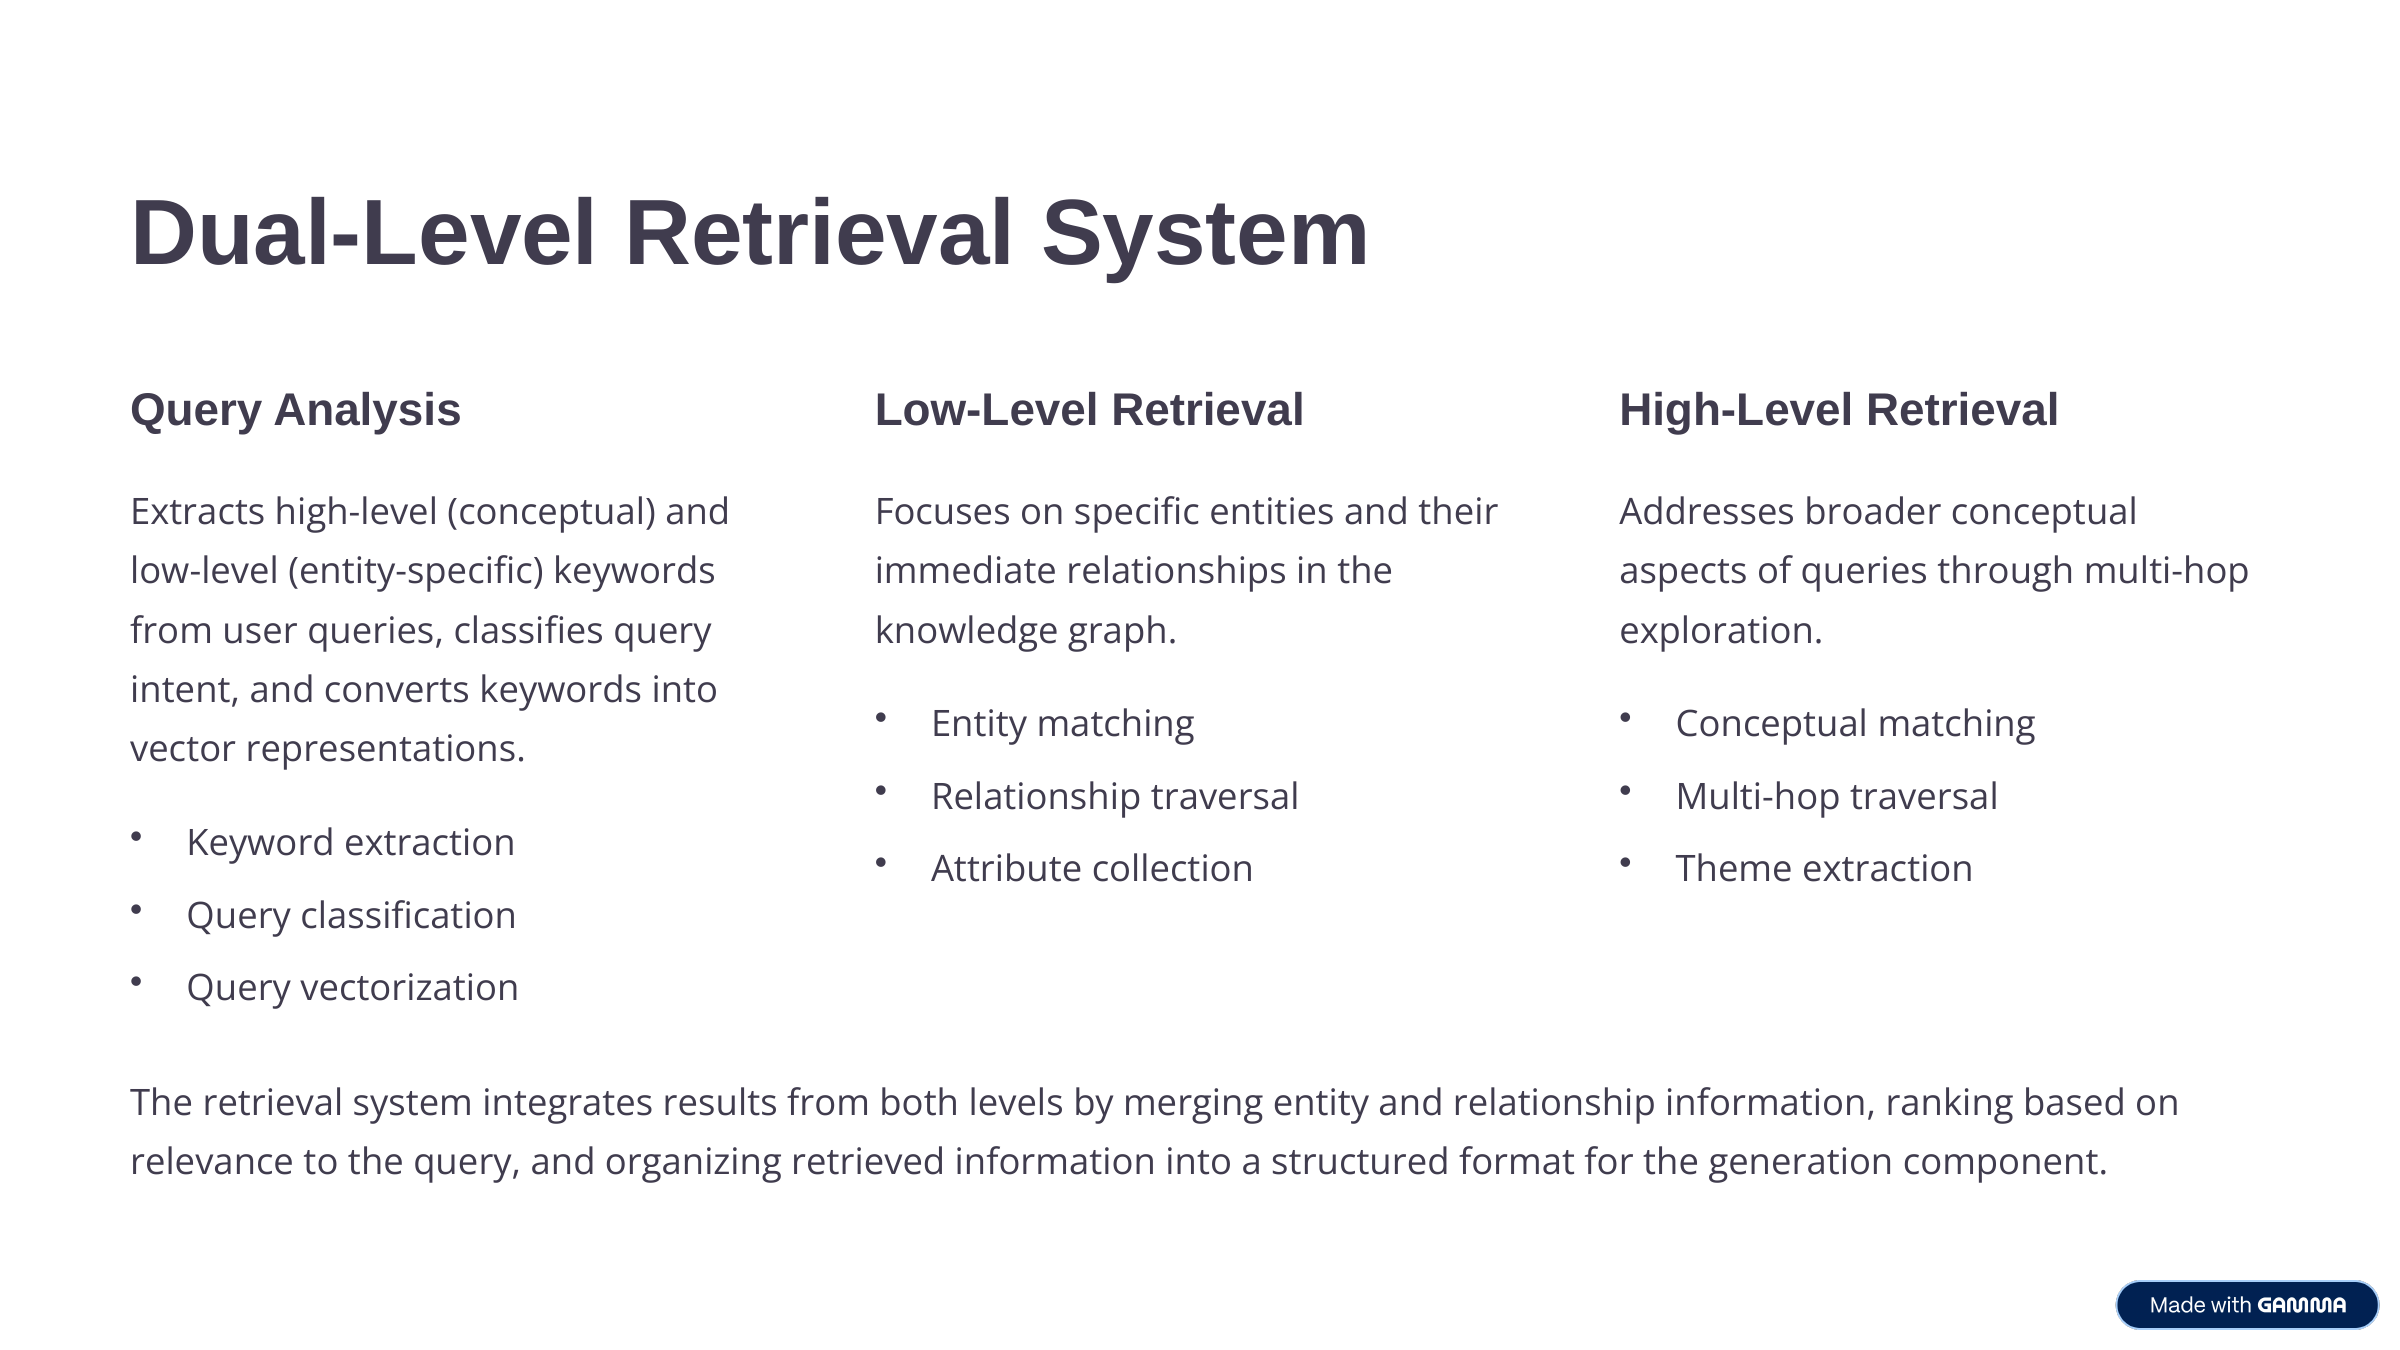

Dual-Level Retrieval System
Query Analysis
Low-Level Retrieval
High-Level Retrieval
Extracts high-level (conceptual) and low-level (entity-specific) keywords from user queries, classifies query intent, and converts keywords into vector representations.
Focuses on specific entities and their immediate relationships in the knowledge graph.
Addresses broader conceptual aspects of queries through multi-hop exploration.
Entity matching
Conceptual matching
Relationship traversal
Multi-hop traversal
Keyword extraction
Attribute collection
Theme extraction
Query classification
Query vectorization
The retrieval system integrates results from both levels by merging entity and relationship information, ranking based on relevance to the query, and organizing retrieved information into a structured format for the generation component.